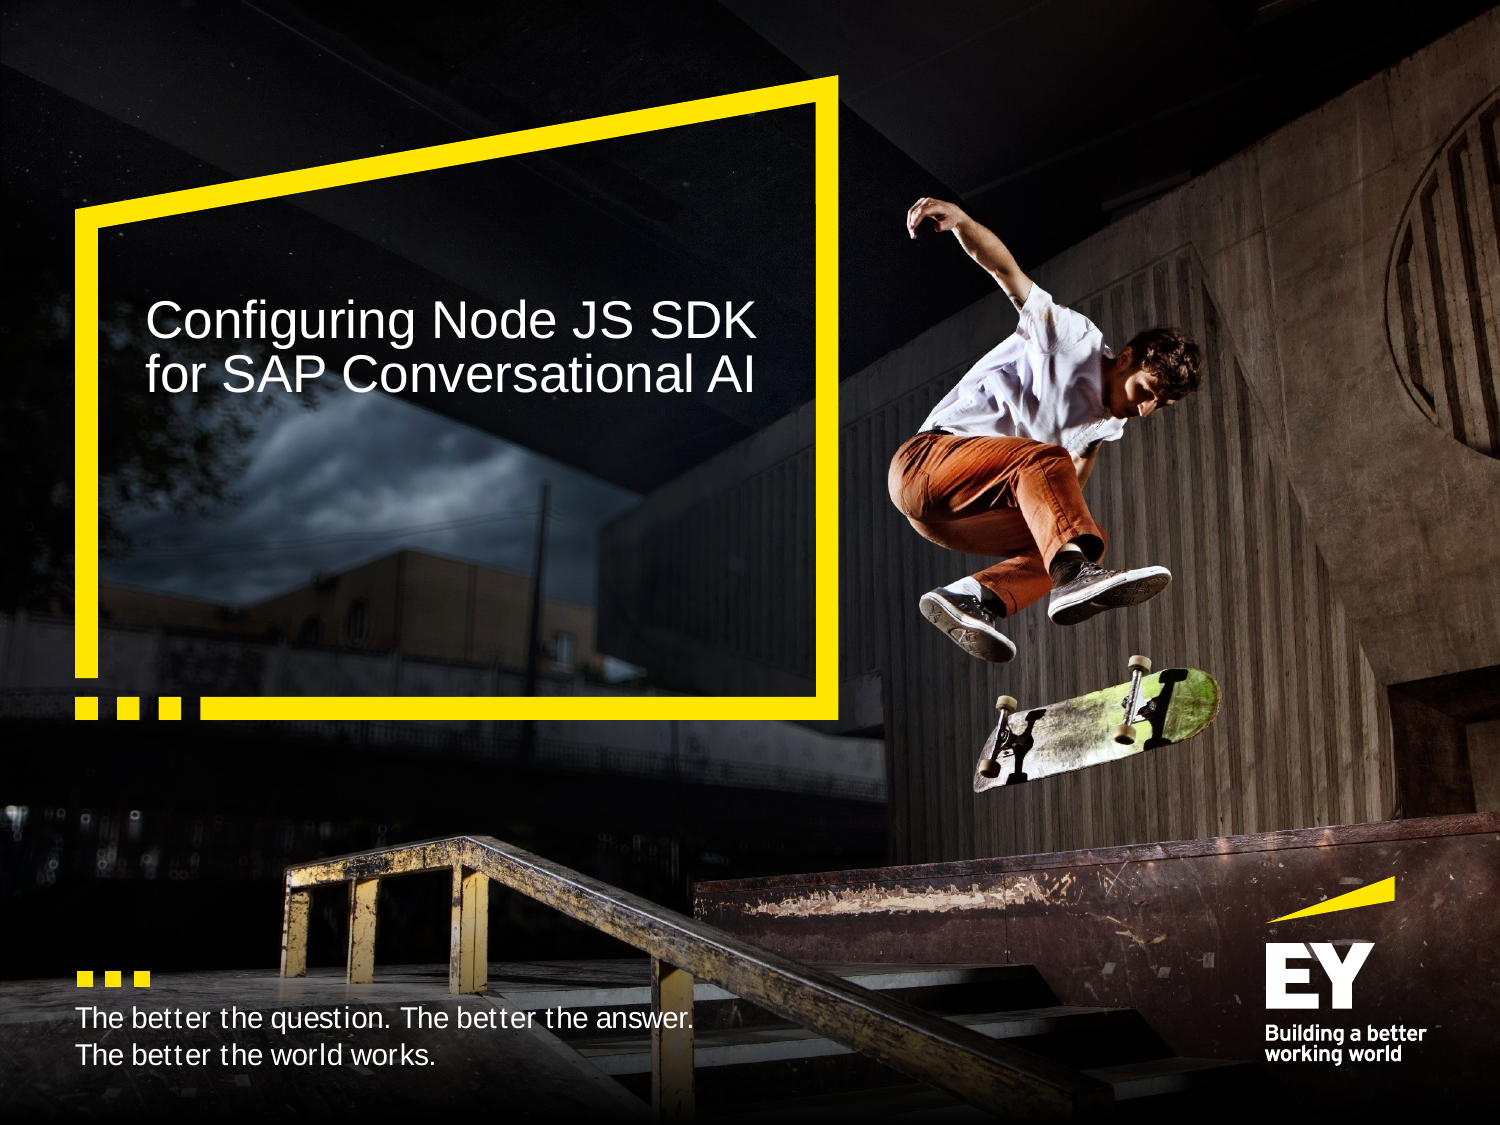

# Configuring Node JS SDK for SAP Conversational AI